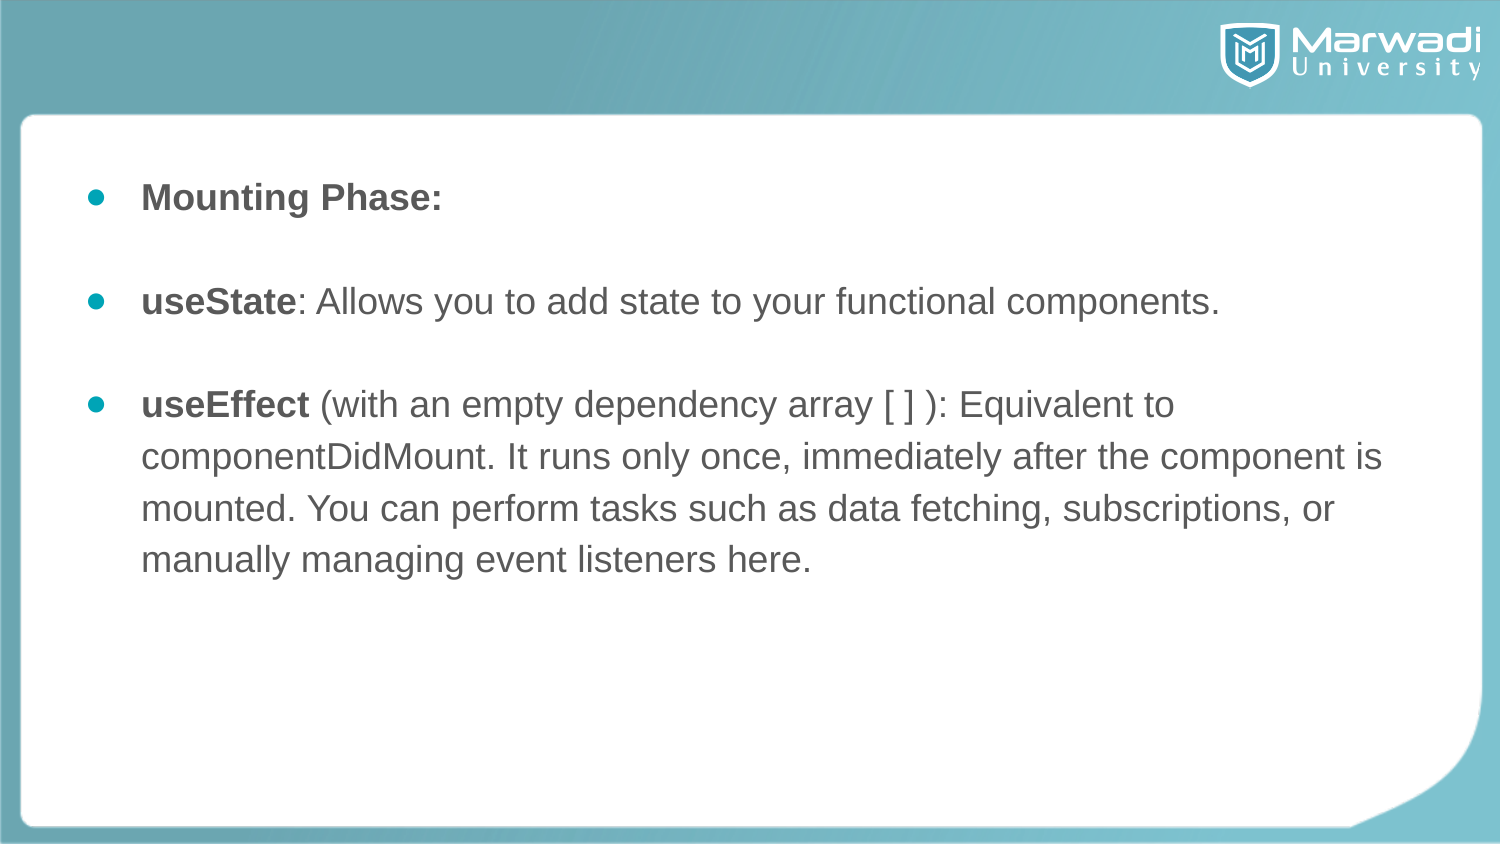

#
Mounting Phase:

useState: Allows you to add state to your functional components.

useEffect (with an empty dependency array [ ] ): Equivalent to componentDidMount. It runs only once, immediately after the component is mounted. You can perform tasks such as data fetching, subscriptions, or manually managing event listeners here.